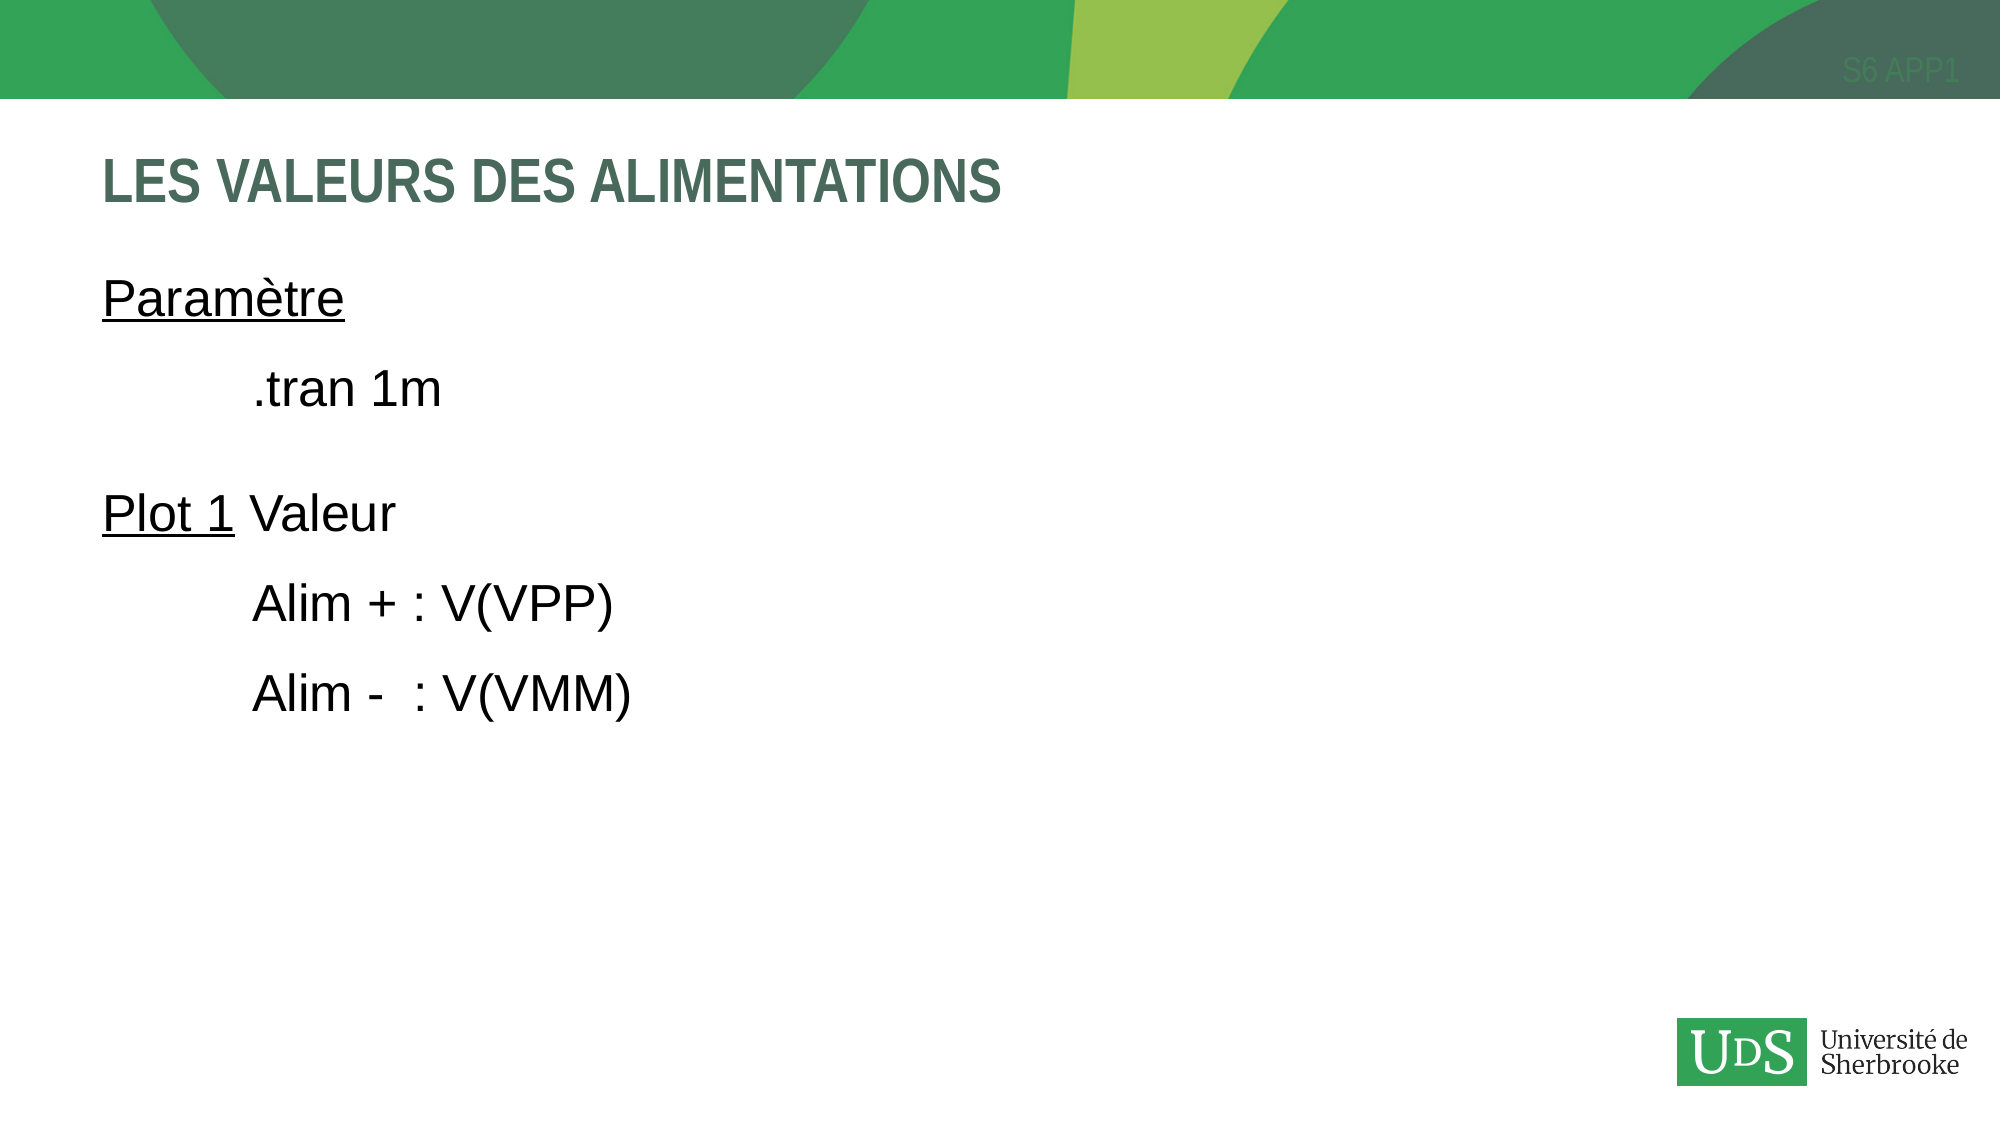

# Les valeurs des alimentations
Paramètre
	.tran 1m
Plot 1 Valeur
	Alim + : V(VPP)
	Alim -  : V(VMM)